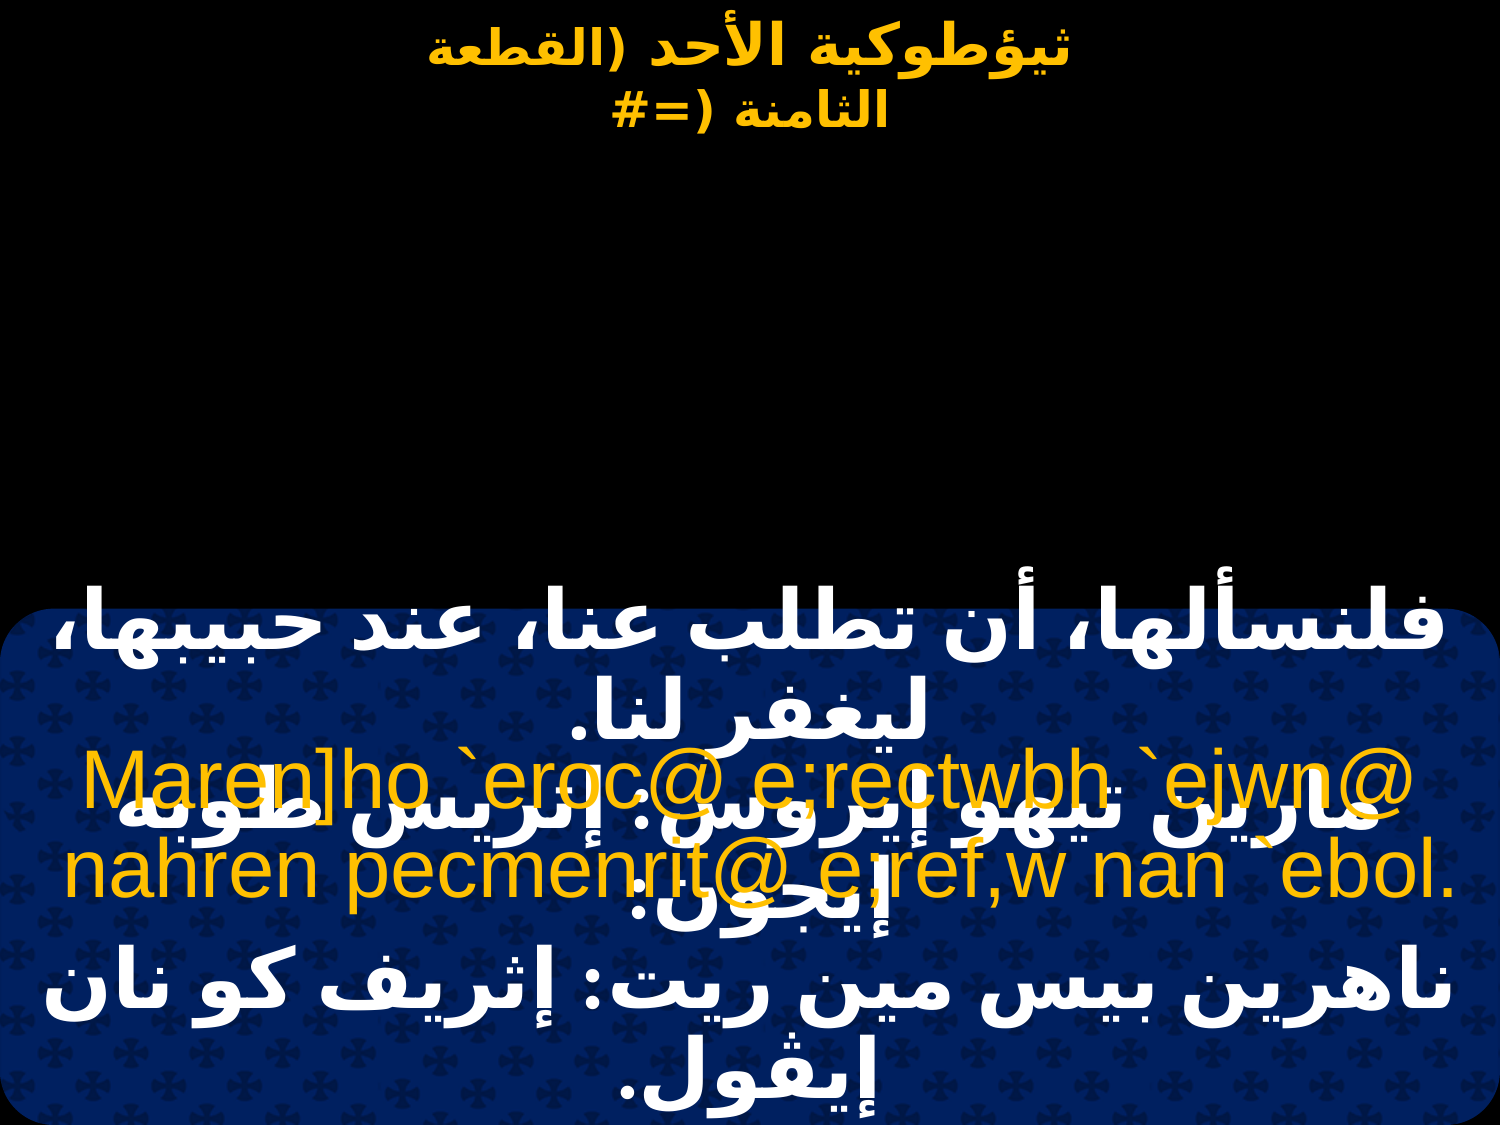

فلنسألها، أن تطلب عنا، عند حبيبها، ليغفر لنا.
Maren]ho `eroc@ e;rectwbh `ejwn@
 nahren pecmenrit@ e;ref,w nan `ebol.
مارين تيهو إيروس: إثريس طوبه إيجون:
ناهرين بيس مين ريت: إثريف كو نان إيڤول.